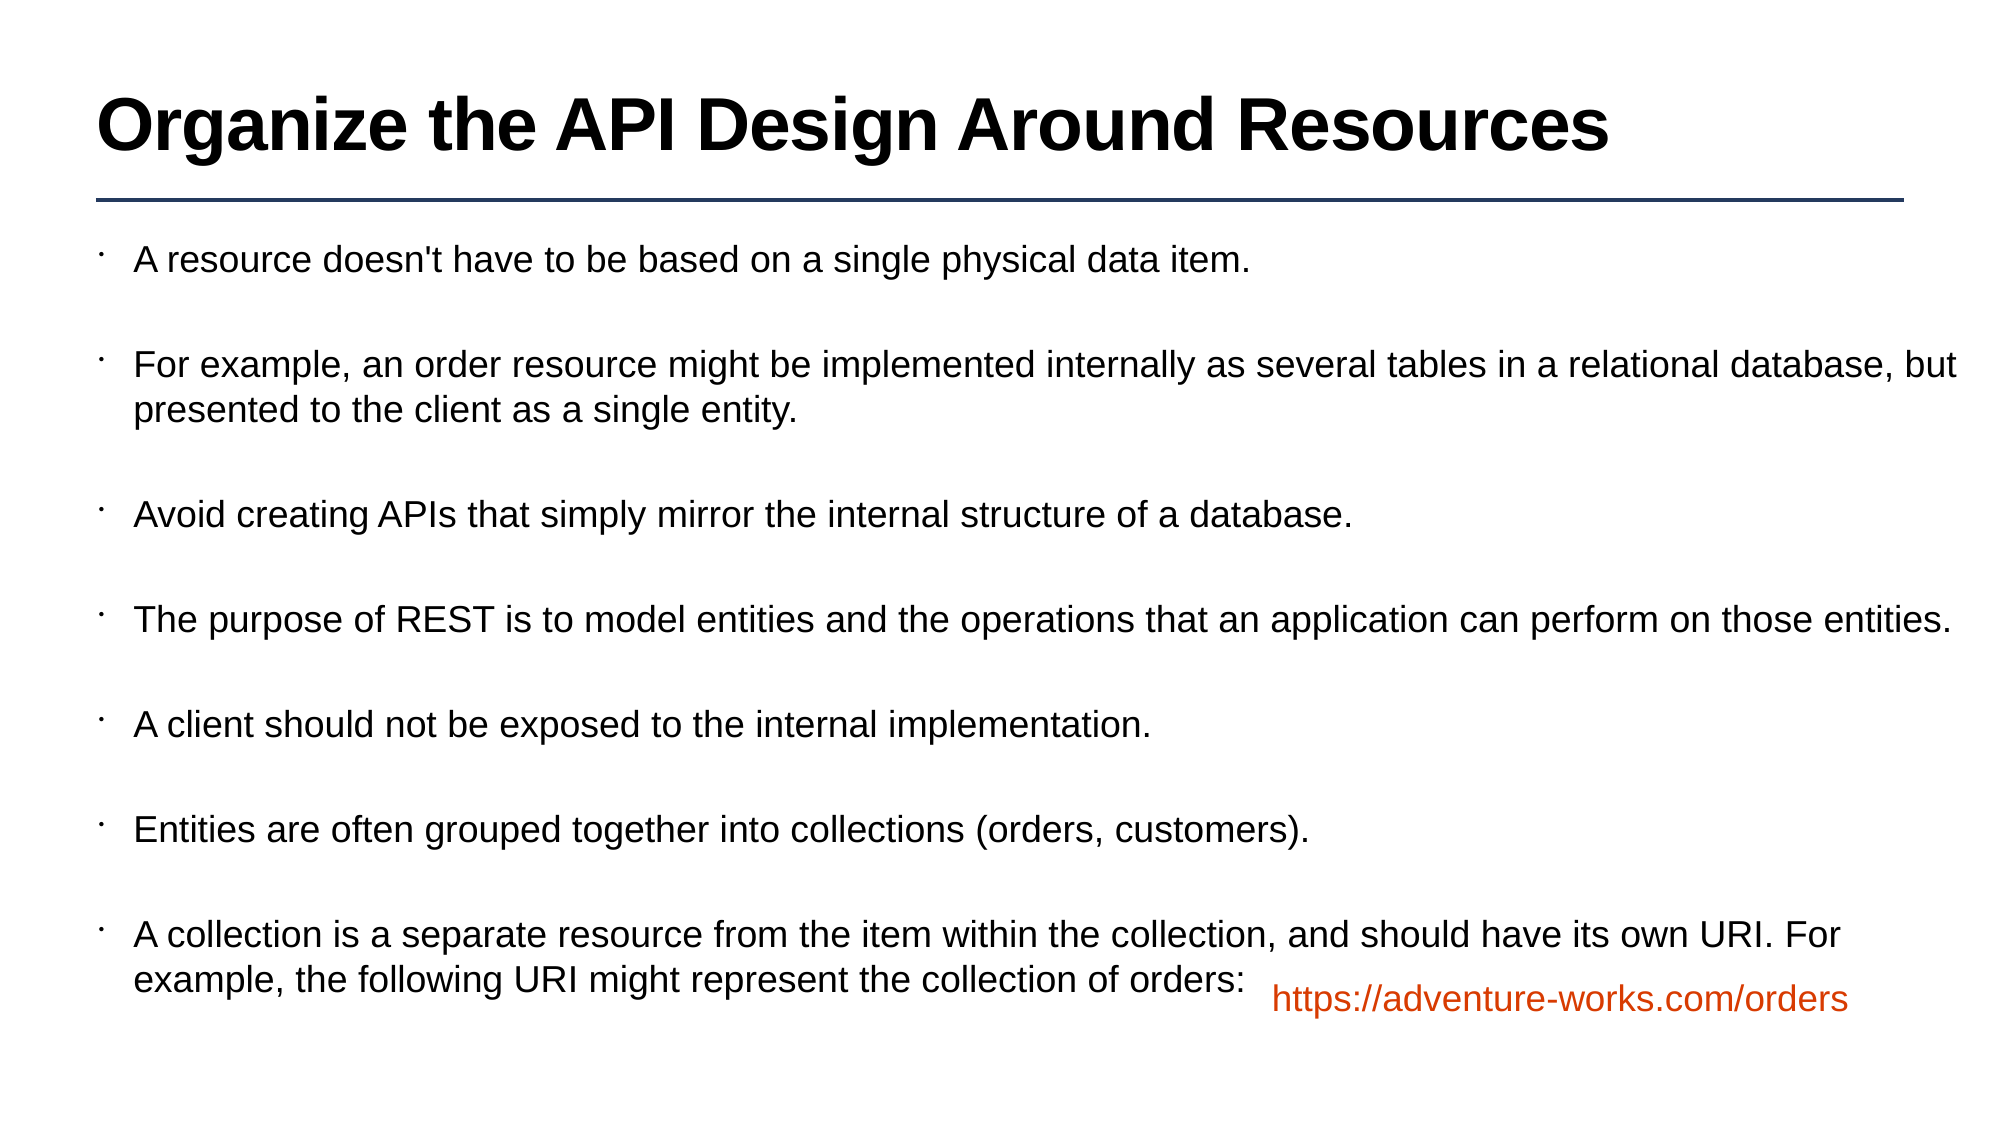

# Organize the API Design Around Resources
A resource doesn't have to be based on a single physical data item.

For example, an order resource might be implemented internally as several tables in a relational database, but presented to the client as a single entity.

Avoid creating APIs that simply mirror the internal structure of a database.

The purpose of REST is to model entities and the operations that an application can perform on those entities.

A client should not be exposed to the internal implementation.

Entities are often grouped together into collections (orders, customers).

A collection is a separate resource from the item within the collection, and should have its own URI. For example, the following URI might represent the collection of orders:
https://adventure-works.com/orders